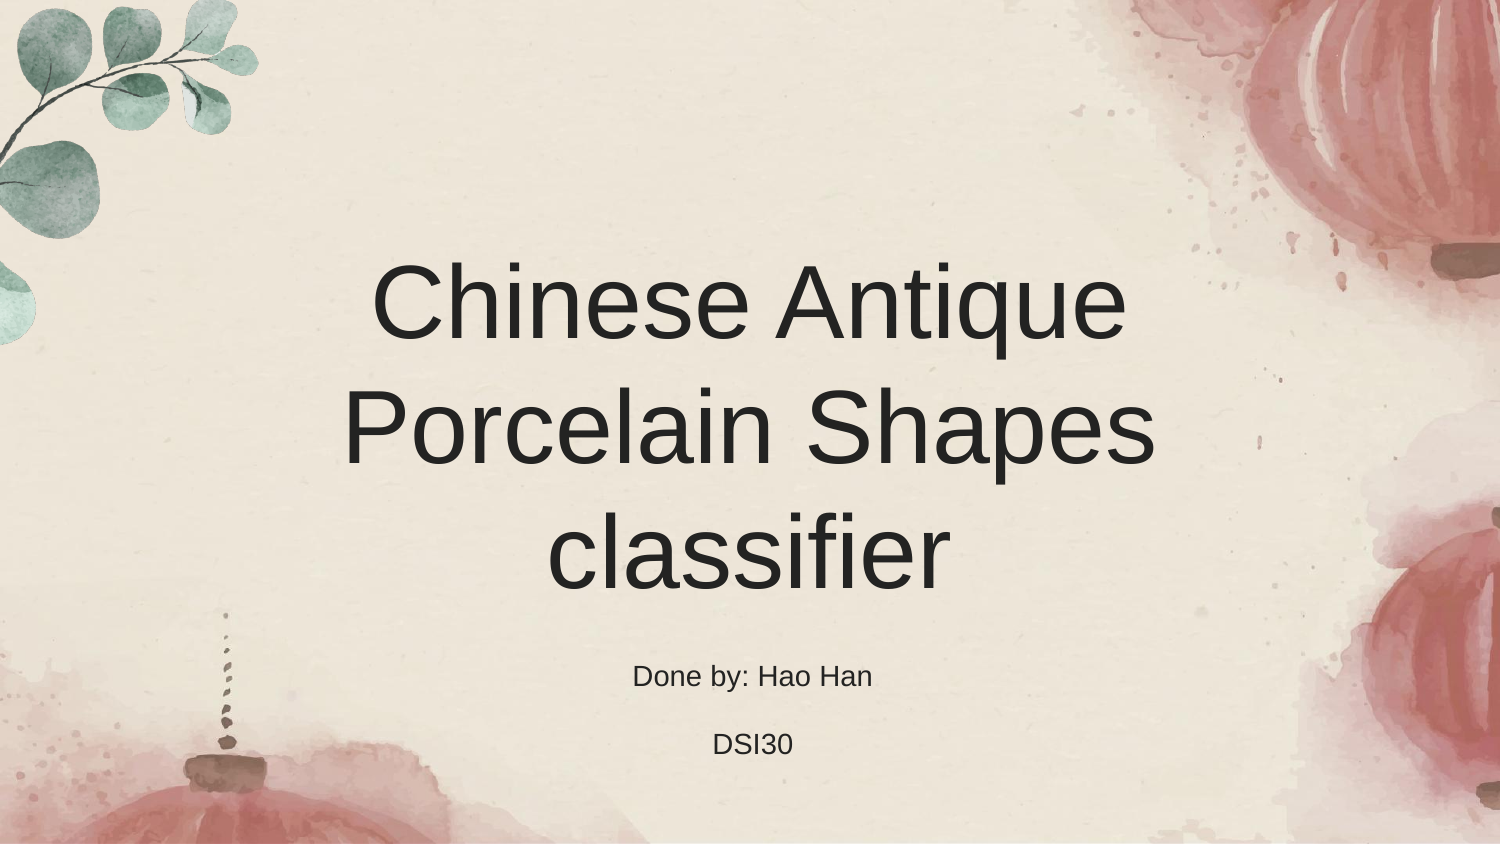

# Chinese Antique Porcelain Shapes classifier
Done by: Hao Han
DSI30